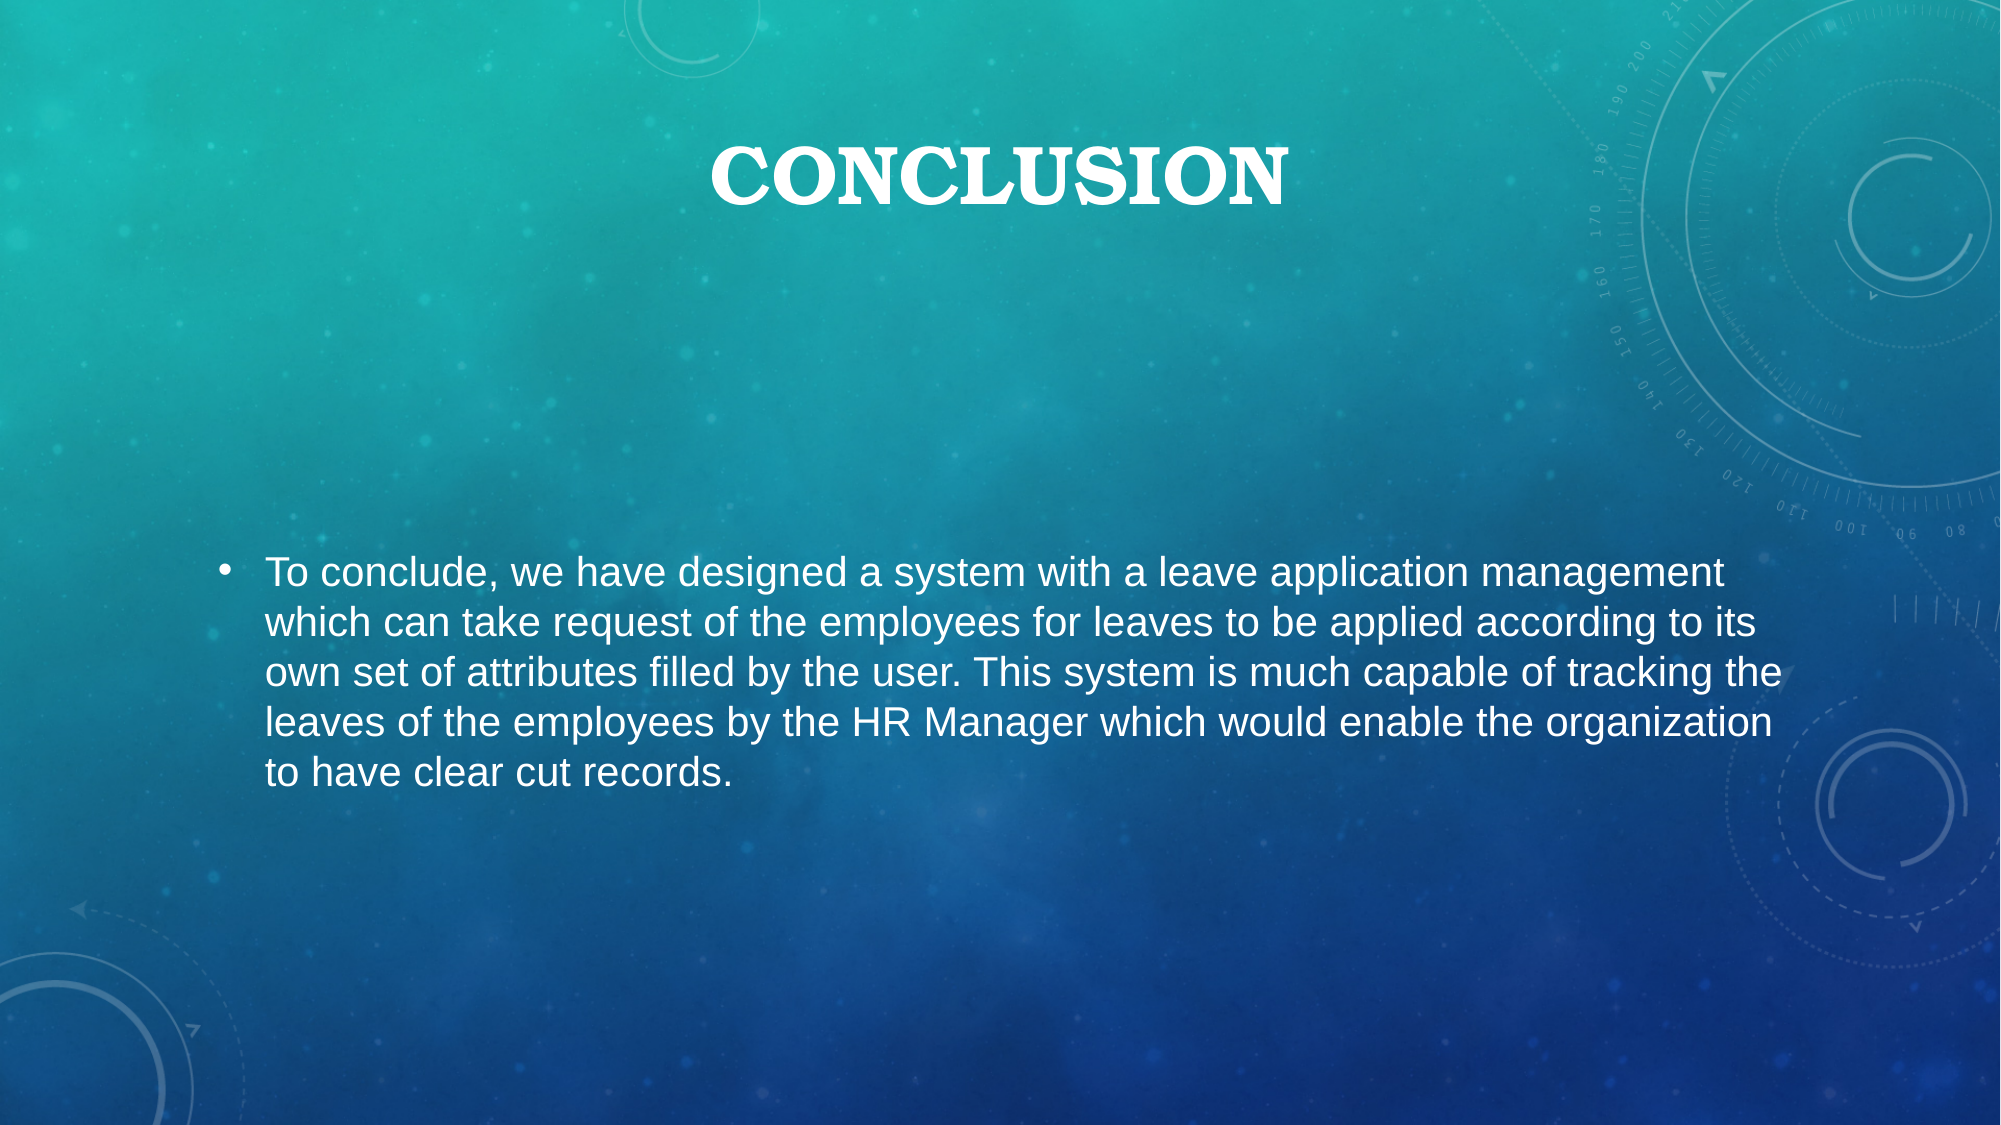

# Conclusion
To conclude, we have designed a system with a leave application management which can take request of the employees for leaves to be applied according to its own set of attributes filled by the user. This system is much capable of tracking the leaves of the employees by the HR Manager which would enable the organization to have clear cut records.